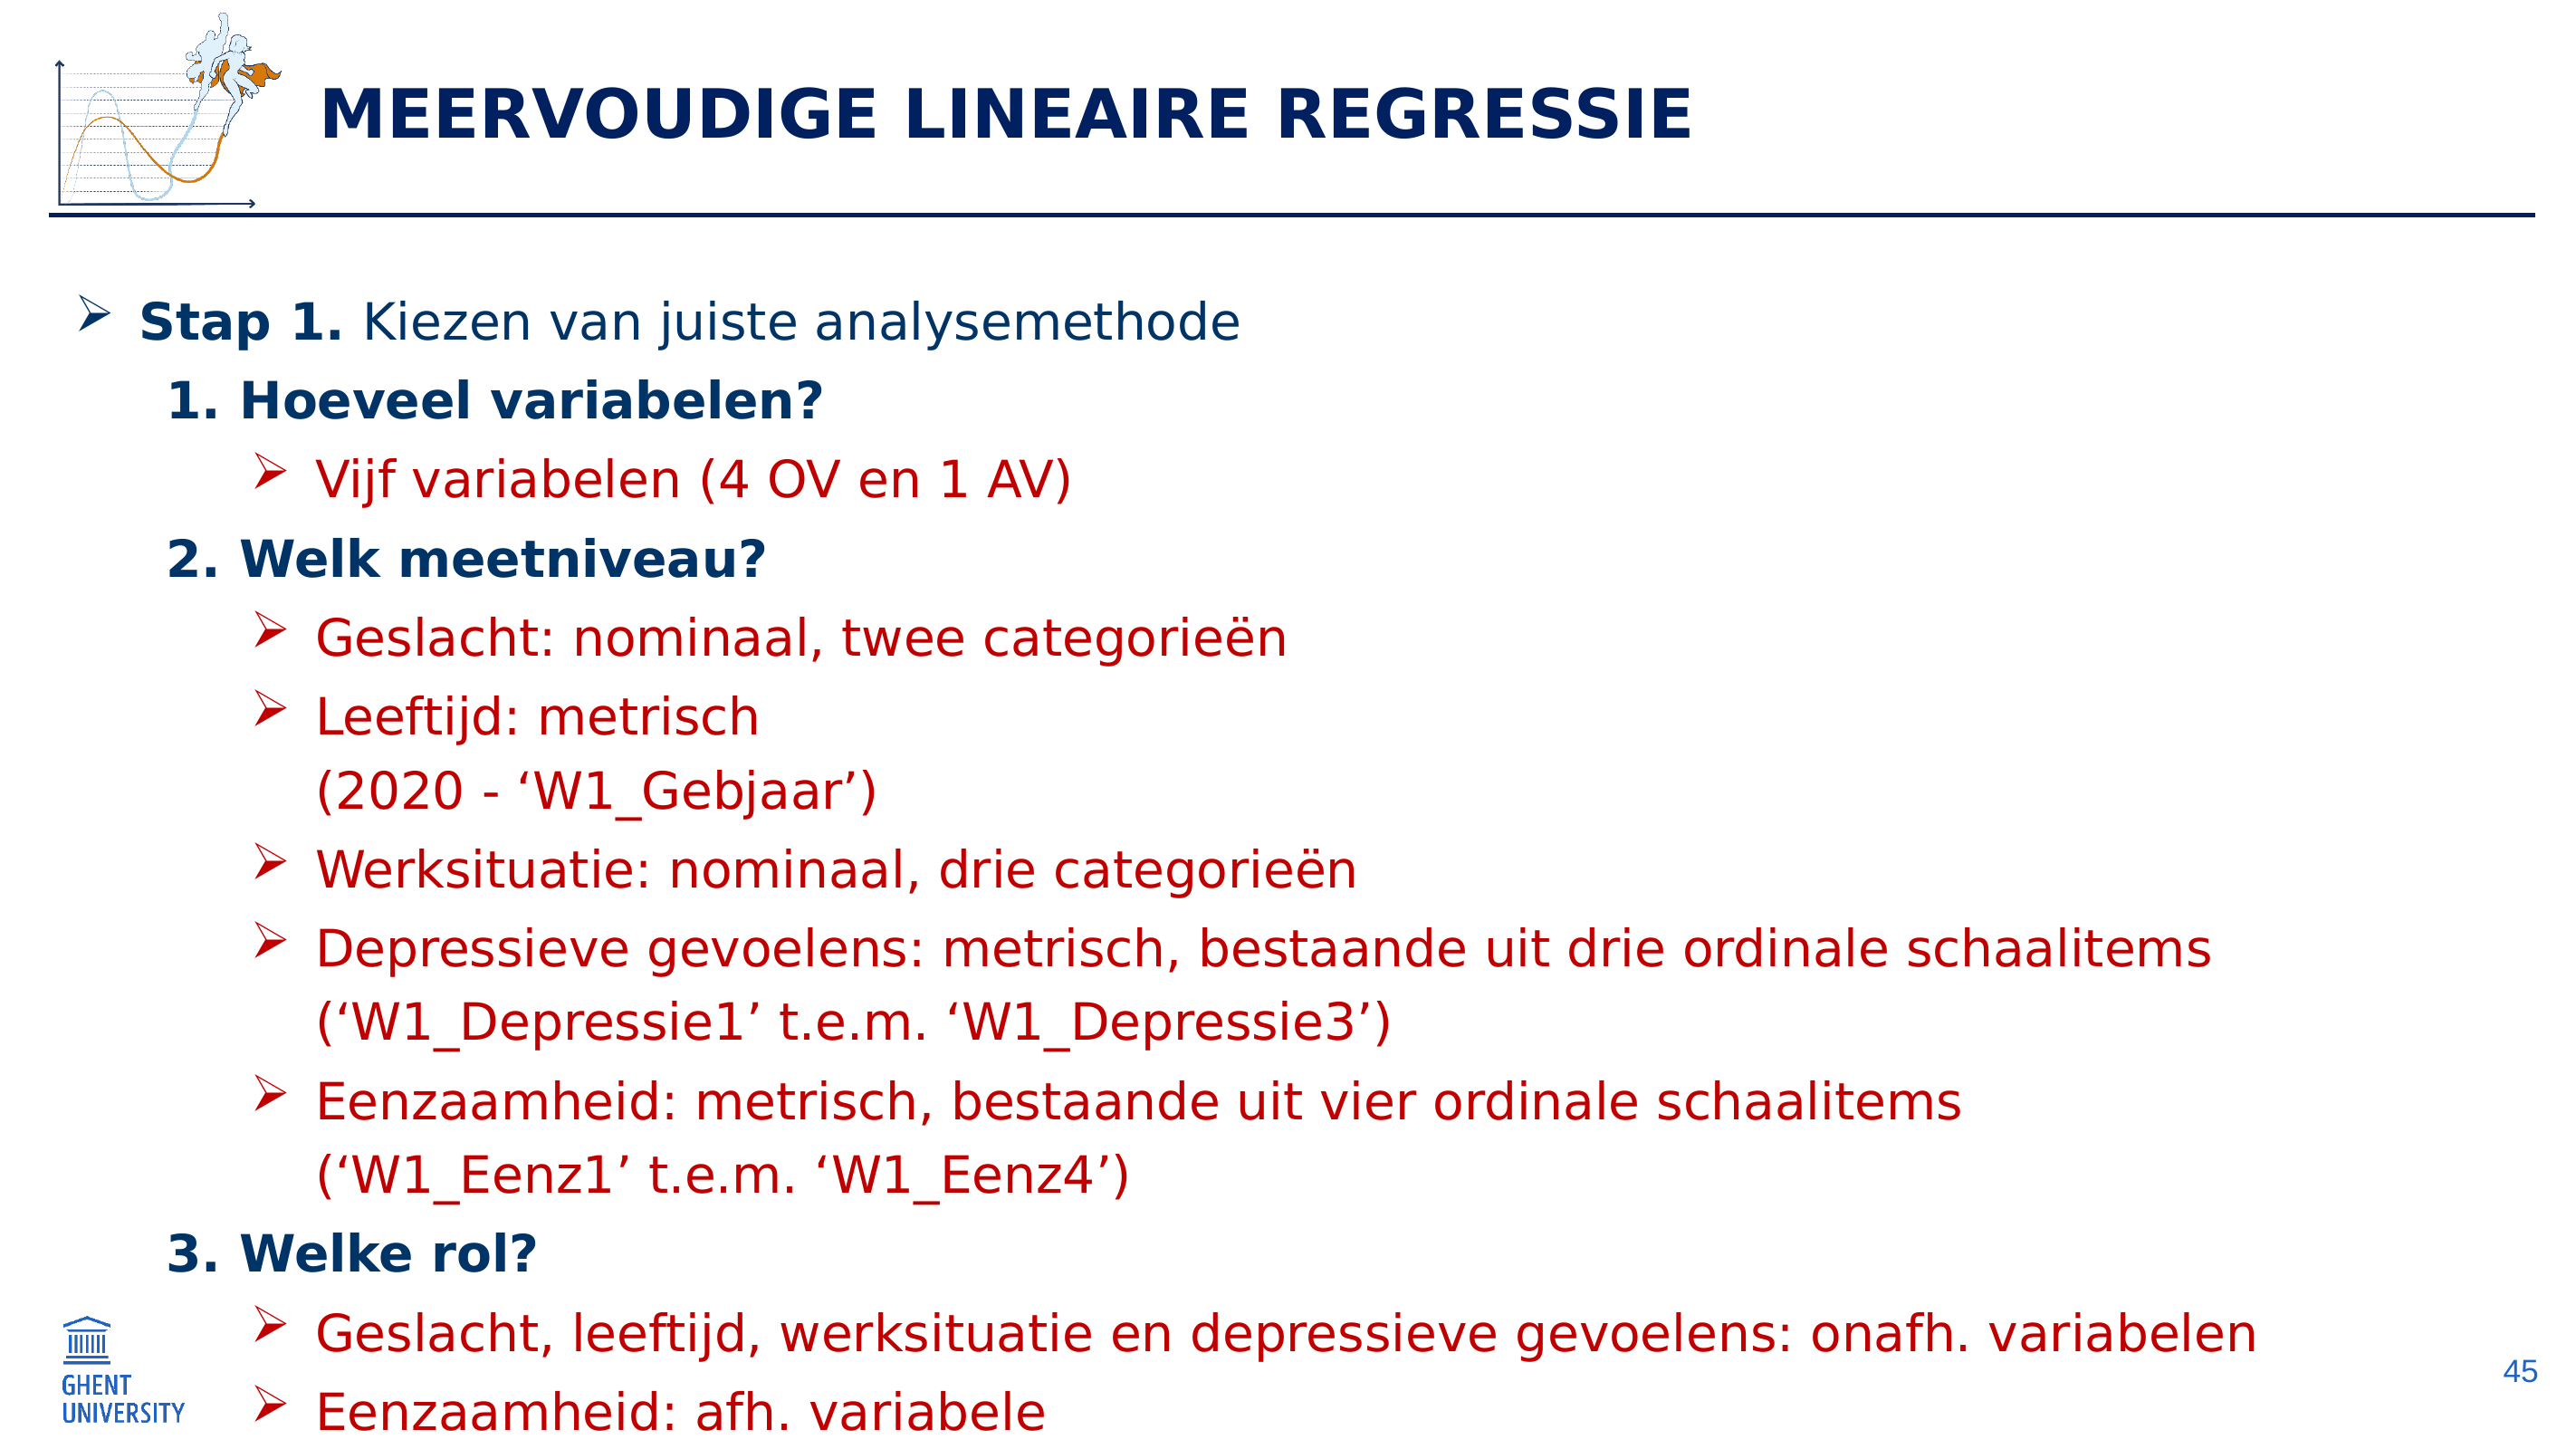

# Meervoudige lineaire regressie
Stap 1. Kiezen van juiste analysemethode
Hoeveel variabelen?
Vijf variabelen (4 OV en 1 AV)
Welk meetniveau?
Geslacht: nominaal, twee categorieën
Leeftijd: metrisch
(2020 - ‘W1_Gebjaar’)
Werksituatie: nominaal, drie categorieën
Depressieve gevoelens: metrisch, bestaande uit drie ordinale schaalitems (‘W1_Depressie1’ t.e.m. ‘W1_Depressie3’)
Eenzaamheid: metrisch, bestaande uit vier ordinale schaalitems
(‘W1_Eenz1’ t.e.m. ‘W1_Eenz4’)
Welke rol?
Geslacht, leeftijd, werksituatie en depressieve gevoelens: onafh. variabelen
Eenzaamheid: afh. variabele

45